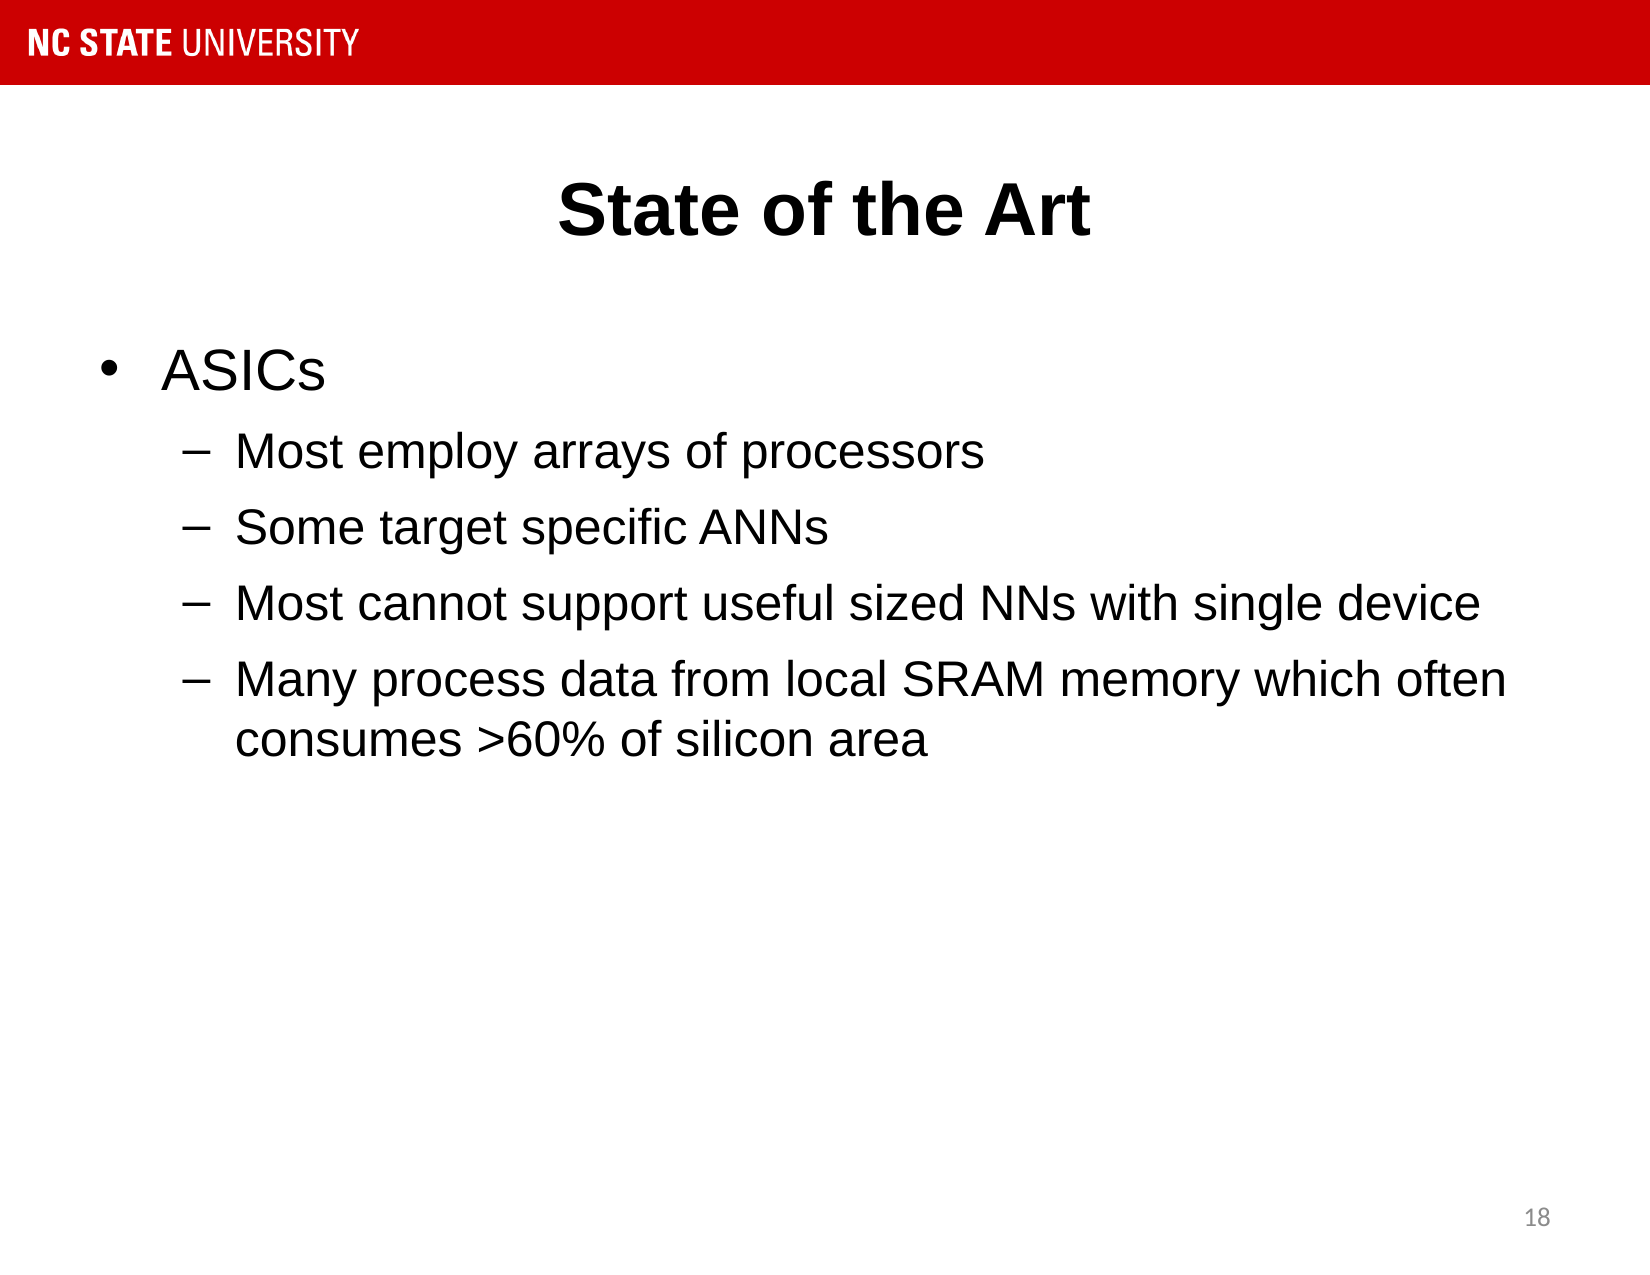

# State of the Art
ASICs
Most employ arrays of processors
Some target specific ANNs
Most cannot support useful sized NNs with single device
Many process data from local SRAM memory which often consumes >60% of silicon area
18